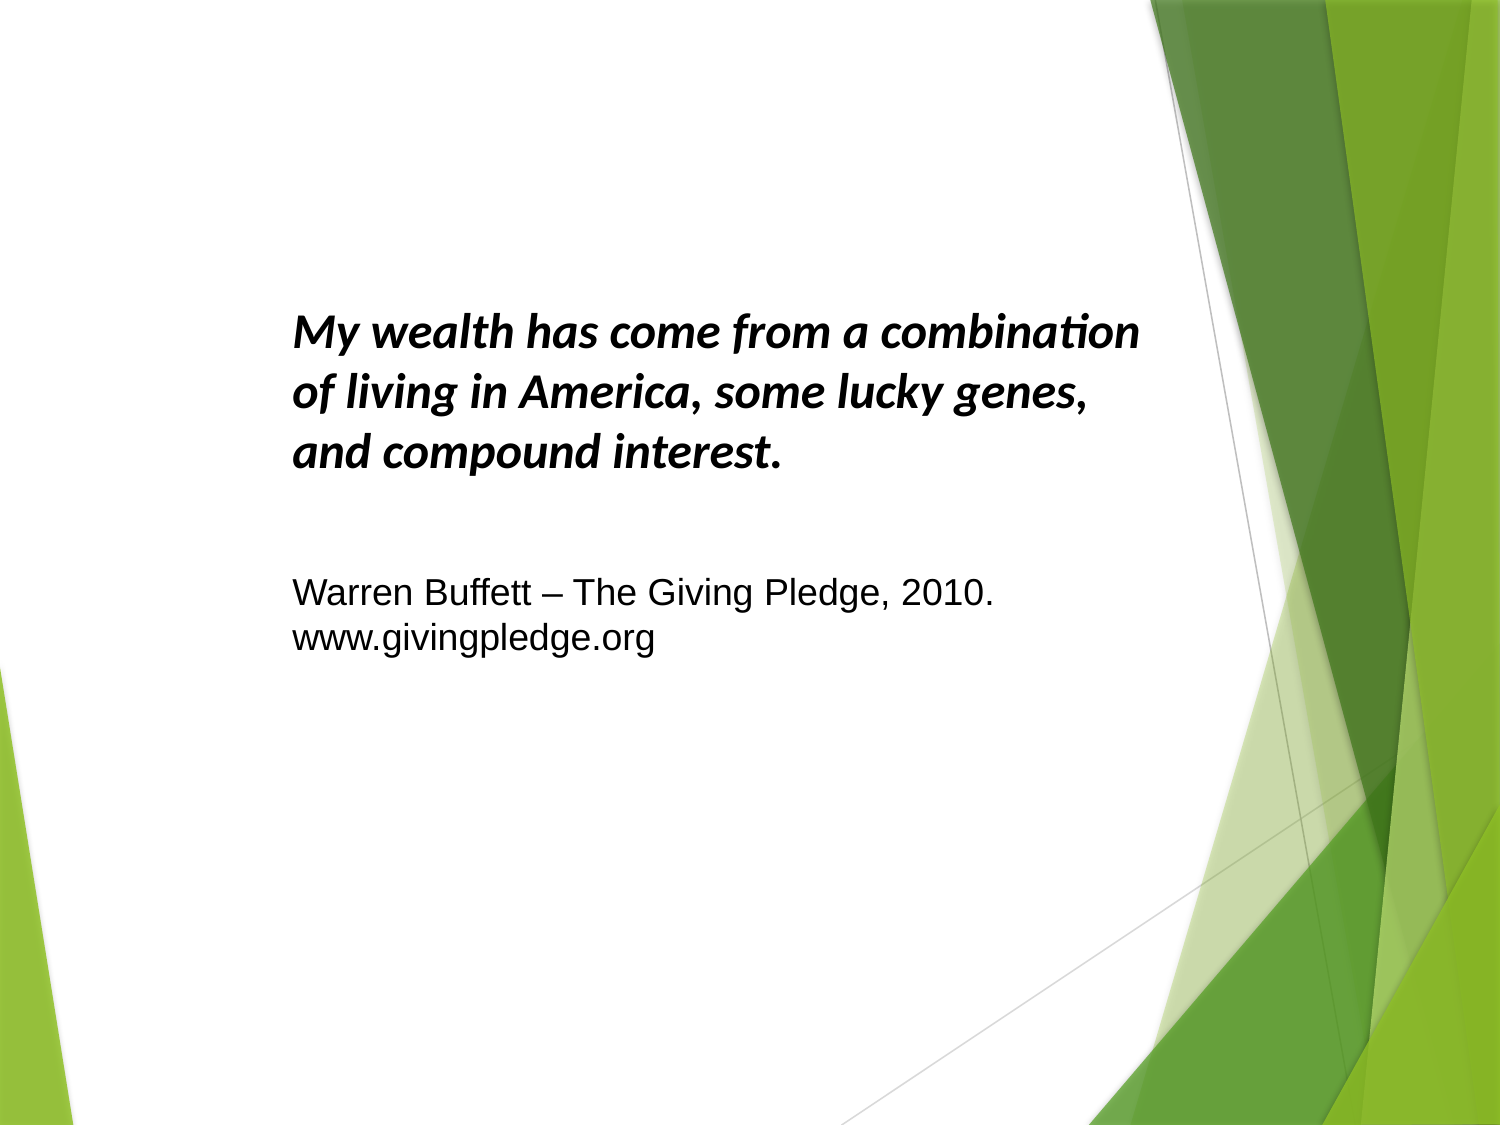

My wealth has come from a combination of living in America, some lucky genes, and compound interest.

Warren Buffett – The Giving Pledge, 2010. www.givingpledge.org